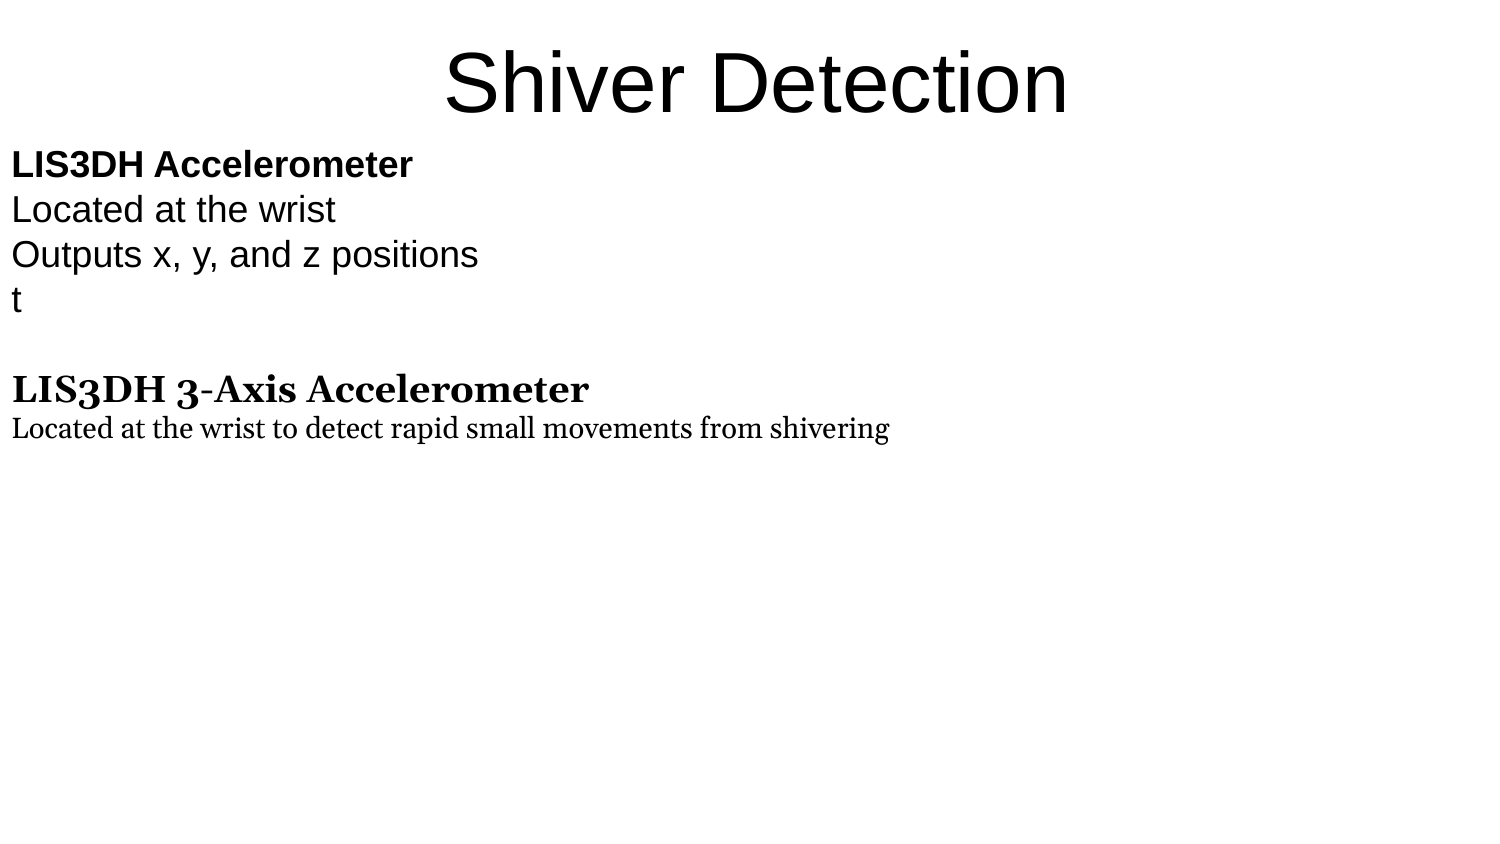

# Shiver Detection
LIS3DH Accelerometer
Located at the wrist
Outputs x, y, and z positions
t

LIS3DH 3-Axis Accelerometer
Located at the wrist to detect rapid small movements from shivering